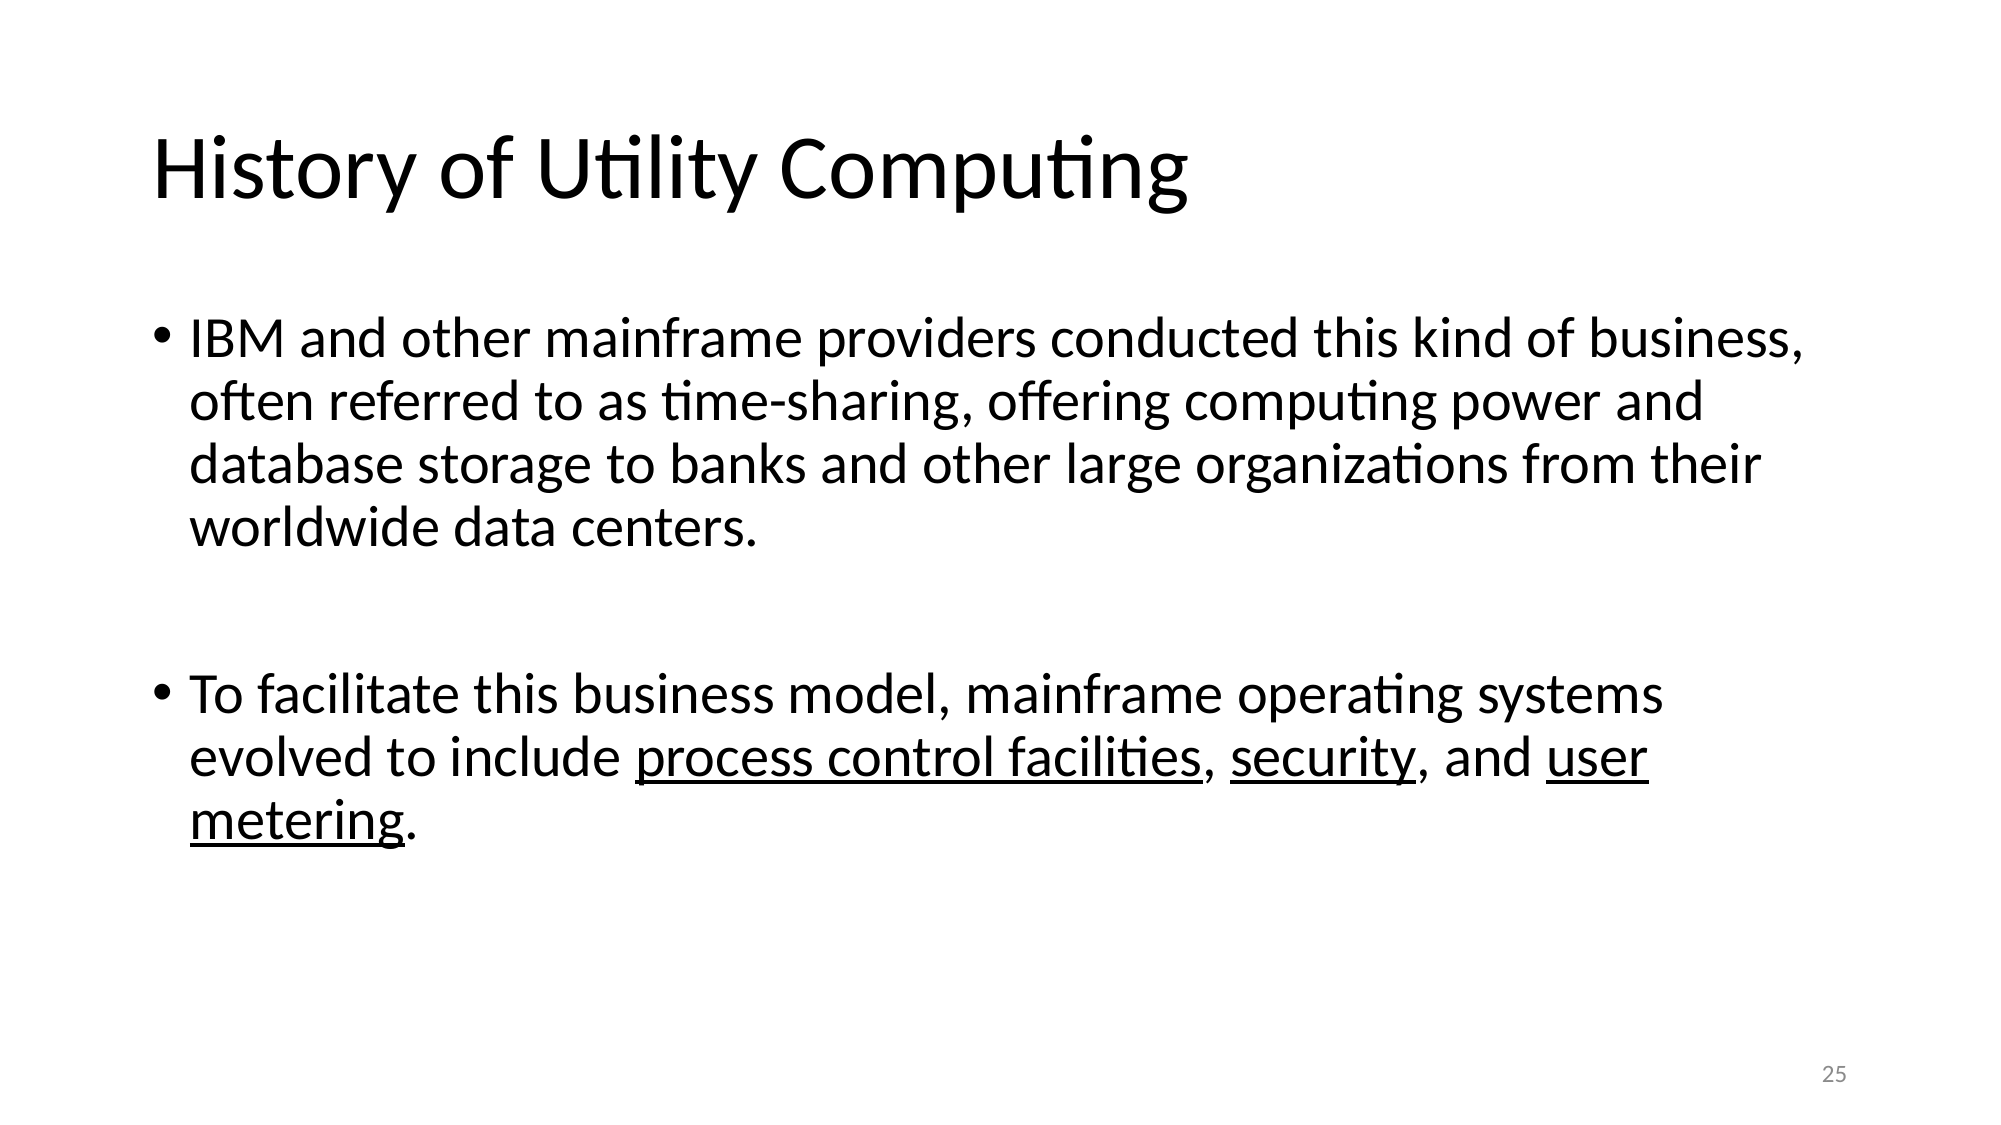

# History of Utility Computing
IBM and other mainframe providers conducted this kind of business, often referred to as time-sharing, offering computing power and database storage to banks and other large organizations from their worldwide data centers.

To facilitate this business model, mainframe operating systems evolved to include process control facilities, security, and user metering.
25